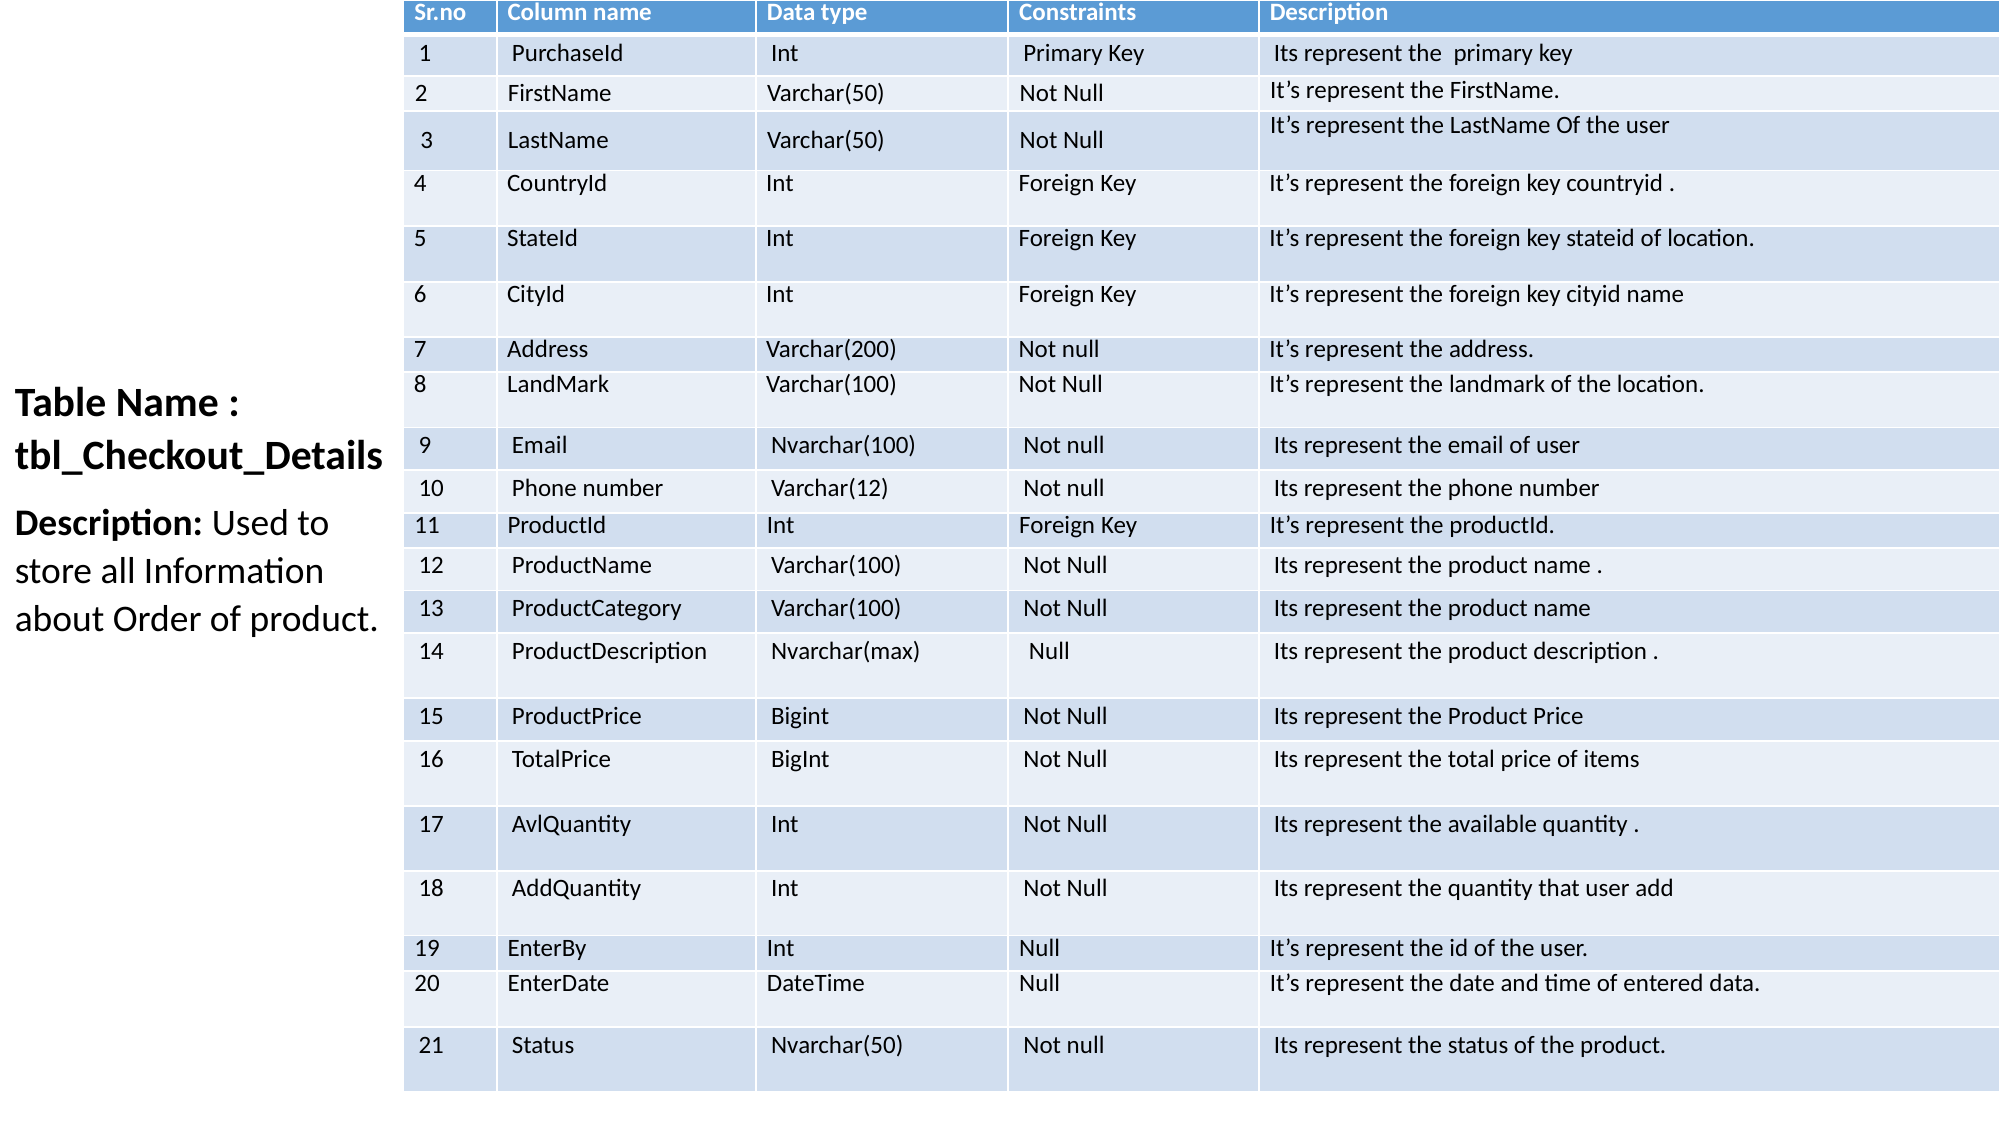

| Sr.no | Column name | Data type | Constraints | Description |
| --- | --- | --- | --- | --- |
| 1 | PurchaseId | Int | Primary Key | Its represent the primary key |
| 2 | FirstName | Varchar(50) | Not Null | It’s represent the FirstName. |
| 3 | LastName | Varchar(50) | Not Null | It’s represent the LastName Of the user |
| 4 | CountryId | Int | Foreign Key | It’s represent the foreign key countryid . |
| 5 | StateId | Int | Foreign Key | It’s represent the foreign key stateid of location. |
| 6 | CityId | Int | Foreign Key | It’s represent the foreign key cityid name |
| 7 | Address | Varchar(200) | Not null | It’s represent the address. |
| 8 | LandMark | Varchar(100) | Not Null | It’s represent the landmark of the location. |
| 9 | Email | Nvarchar(100) | Not null | Its represent the email of user |
| 10 | Phone number | Varchar(12) | Not null | Its represent the phone number |
| 11 | ProductId | Int | Foreign Key | It’s represent the productId. |
| 12 | ProductName | Varchar(100) | Not Null | Its represent the product name . |
| 13 | ProductCategory | Varchar(100) | Not Null | Its represent the product name |
| 14 | ProductDescription | Nvarchar(max) | Null | Its represent the product description . |
| 15 | ProductPrice | Bigint | Not Null | Its represent the Product Price |
| 16 | TotalPrice | BigInt | Not Null | Its represent the total price of items |
| 17 | AvlQuantity | Int | Not Null | Its represent the available quantity . |
| 18 | AddQuantity | Int | Not Null | Its represent the quantity that user add |
| 19 | EnterBy | Int | Null | It’s represent the id of the user. |
| 20 | EnterDate | DateTime | Null | It’s represent the date and time of entered data. |
| 21 | Status | Nvarchar(50) | Not null | Its represent the status of the product. |
Table Name : tbl_Checkout_Details
Description: Used to store all Information about Order of product.